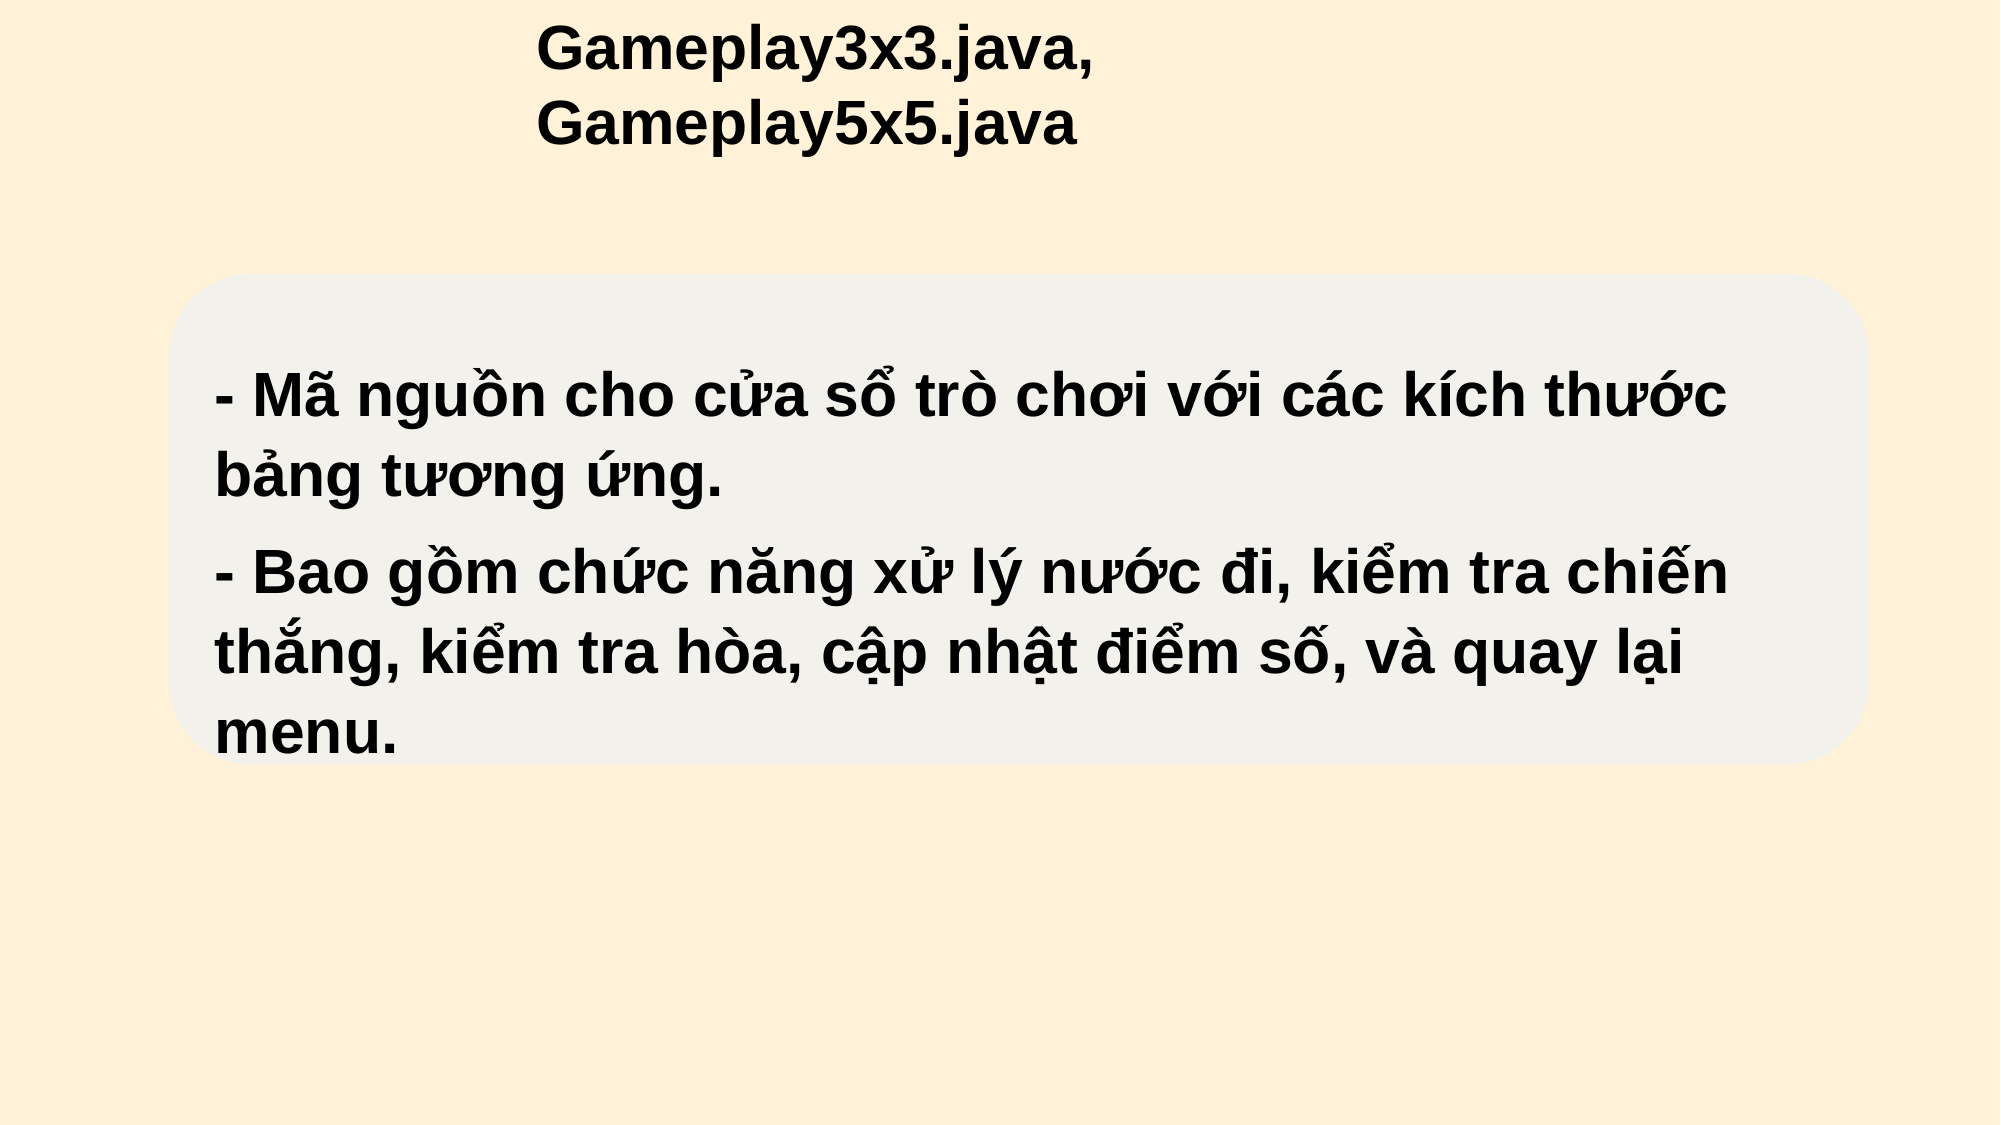

Gameplay3x3.java, Gameplay5x5.java

- Mã nguồn cho cửa sổ trò chơi với các kích thước bảng tương ứng.
- Bao gồm chức năng xử lý nước đi, kiểm tra chiến thắng, kiểm tra hòa, cập nhật điểm số, và quay lại menu.